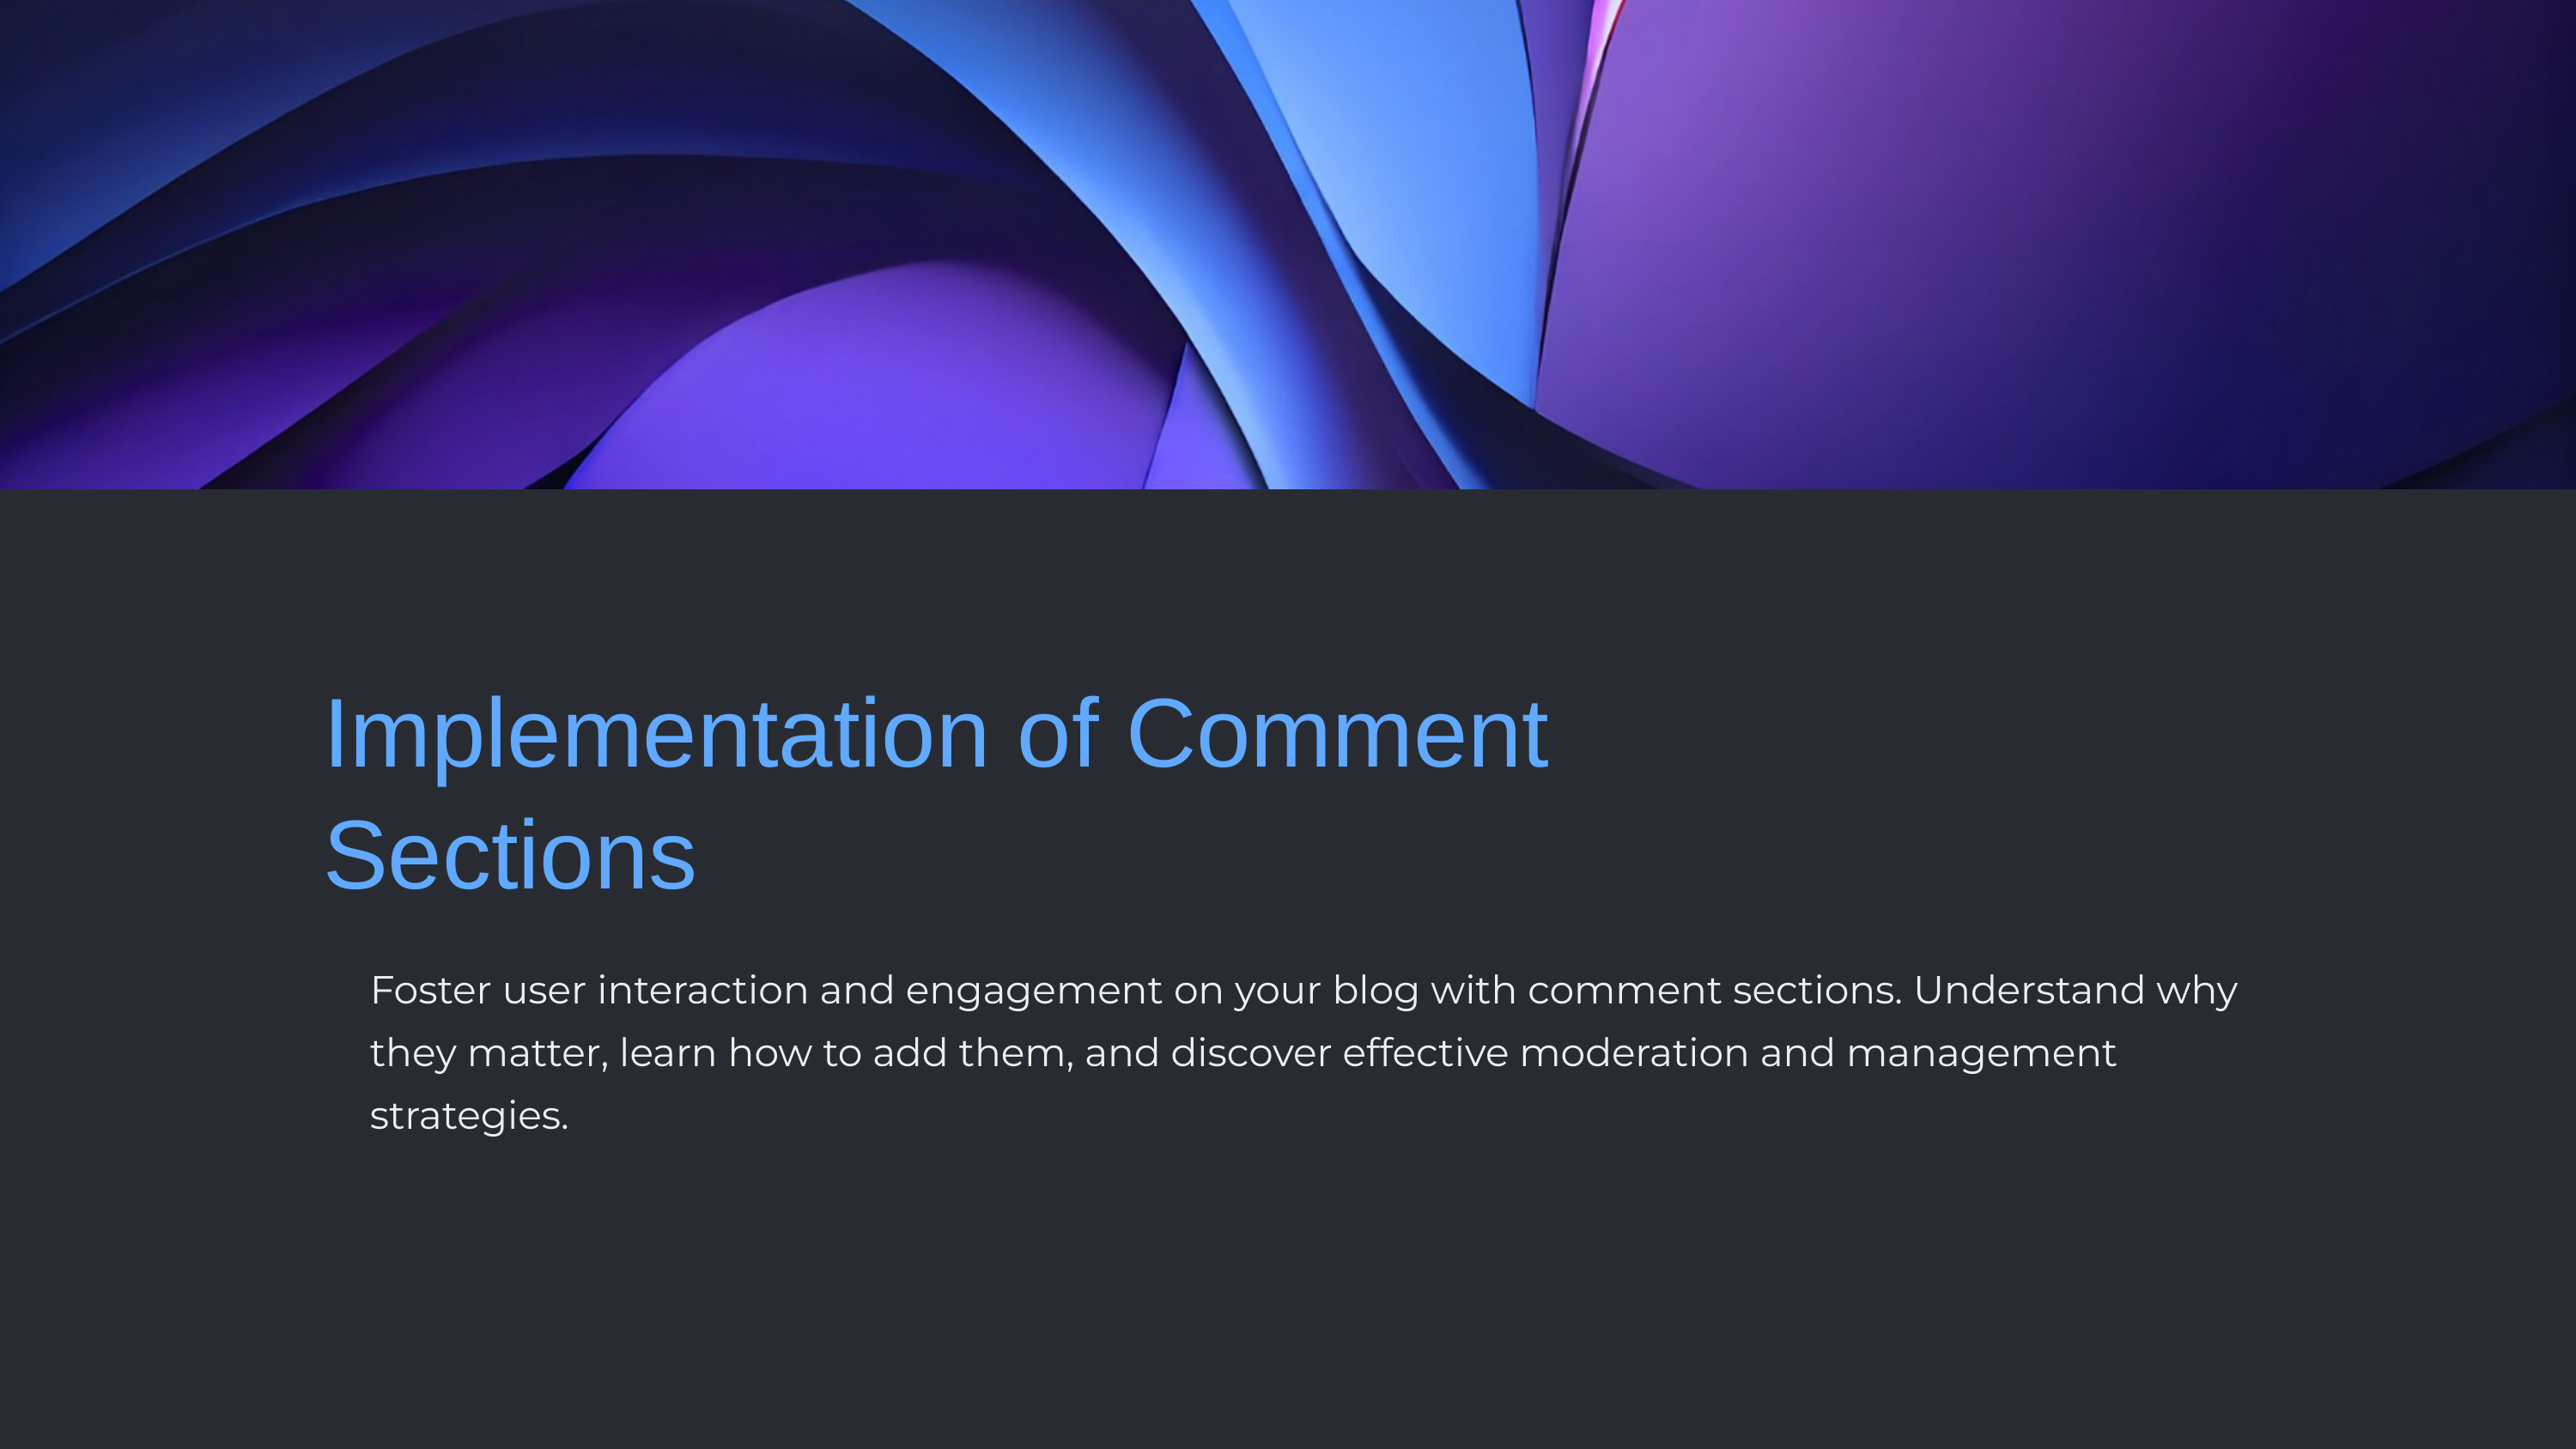

Implementation of Comment Sections
Foster user interaction and engagement on your blog with comment sections. Understand why they matter, learn how to add them, and discover effective moderation and management strategies.